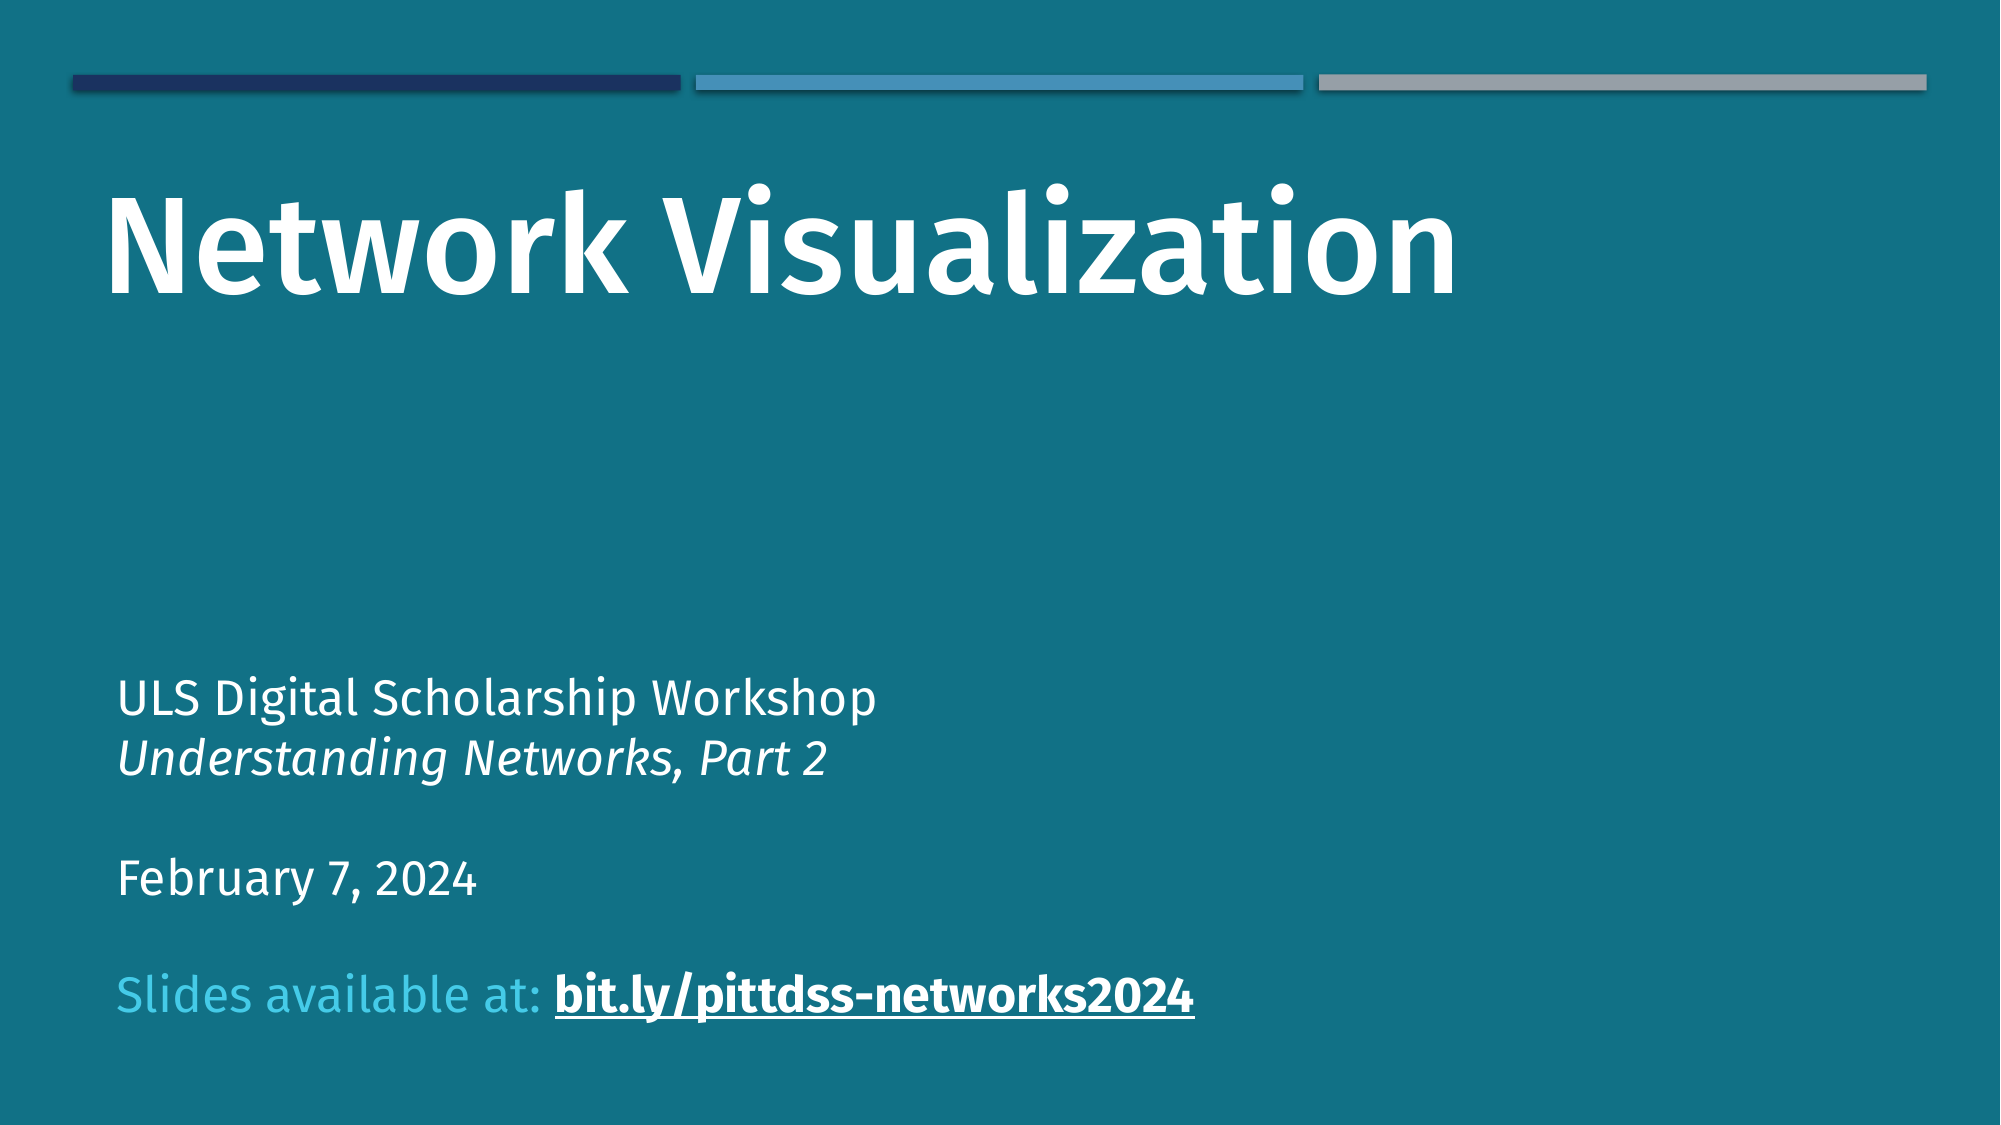

Network Visualization
ULS Digital Scholarship Workshop
Understanding Networks, Part 2
February 7, 2024
Slides available at: bit.ly/pittdss-networks2024